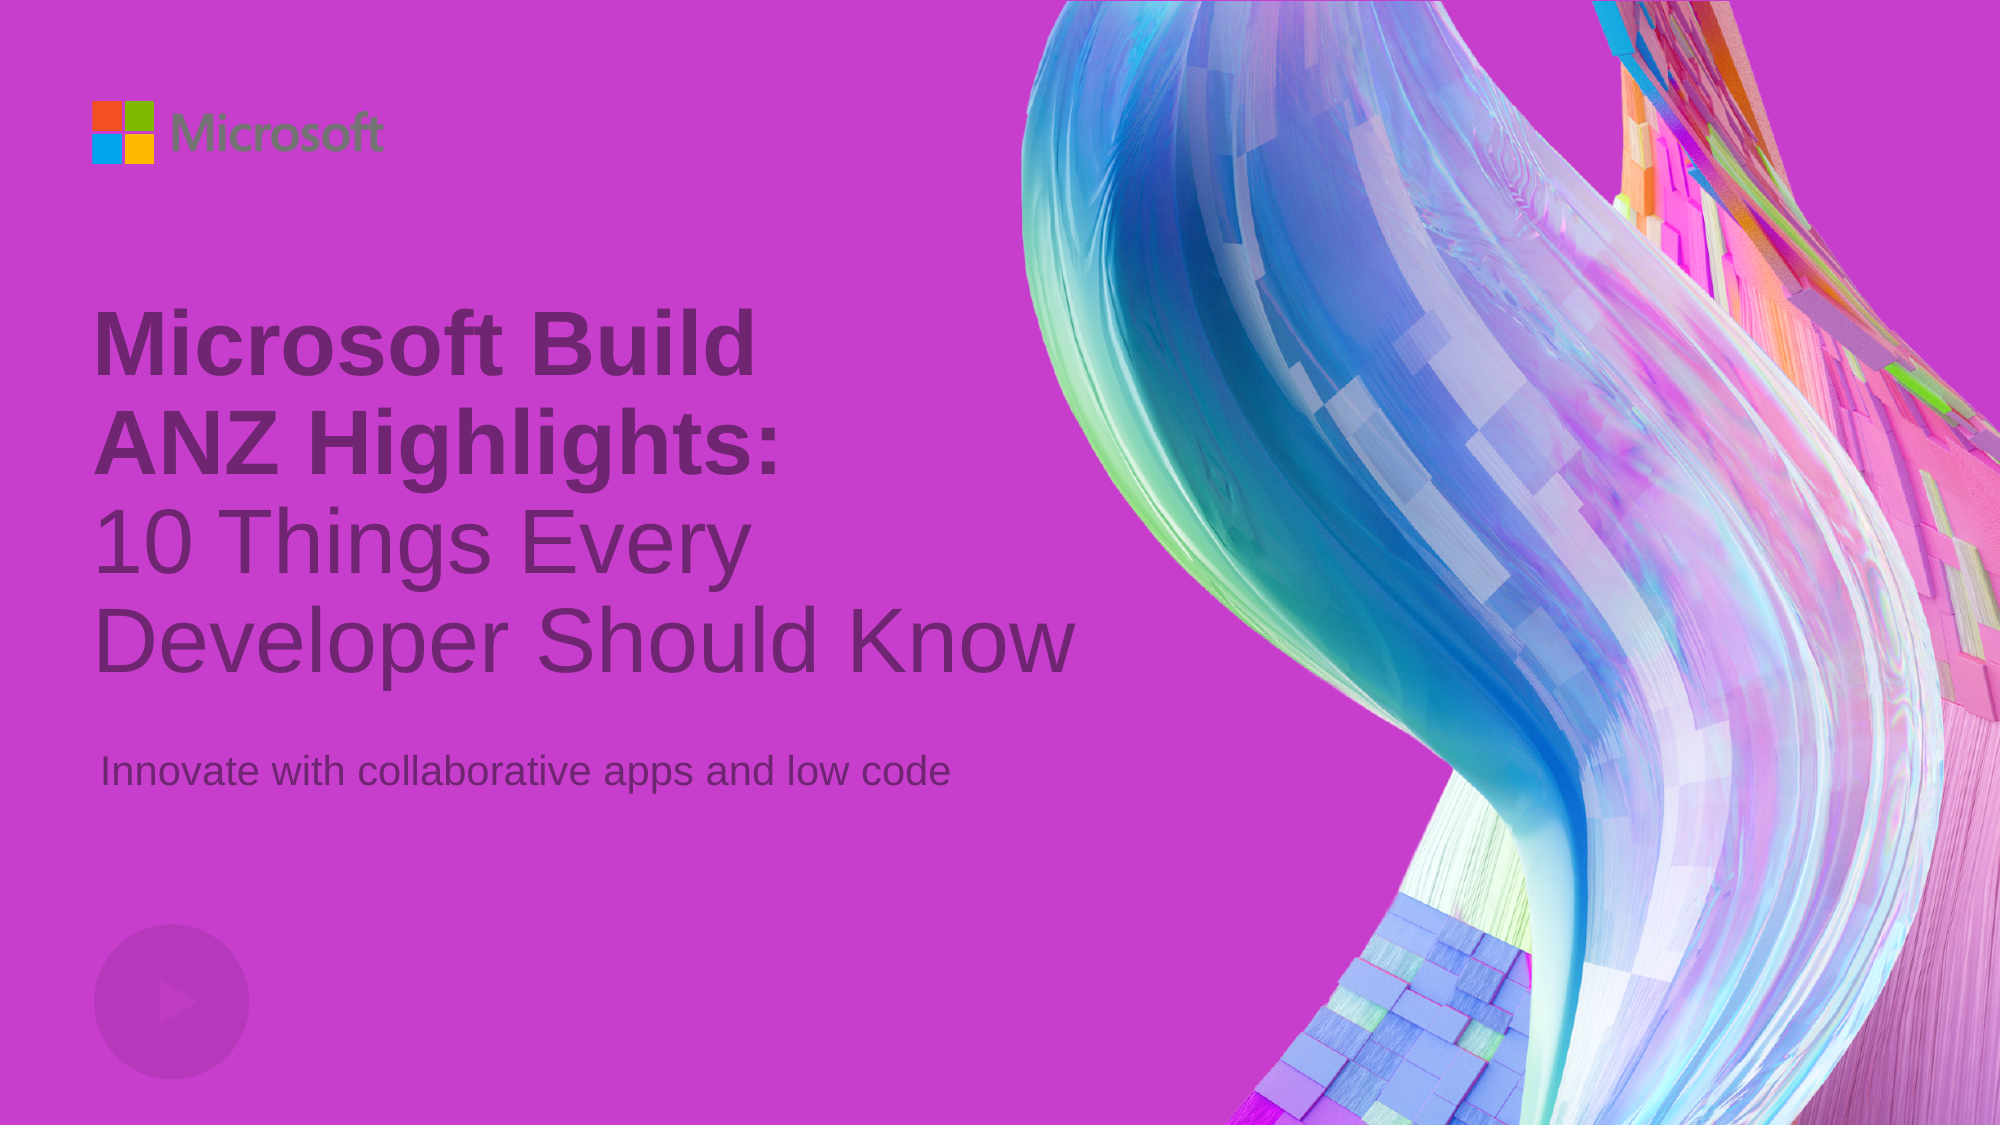

Innovate with collaborative apps and low code